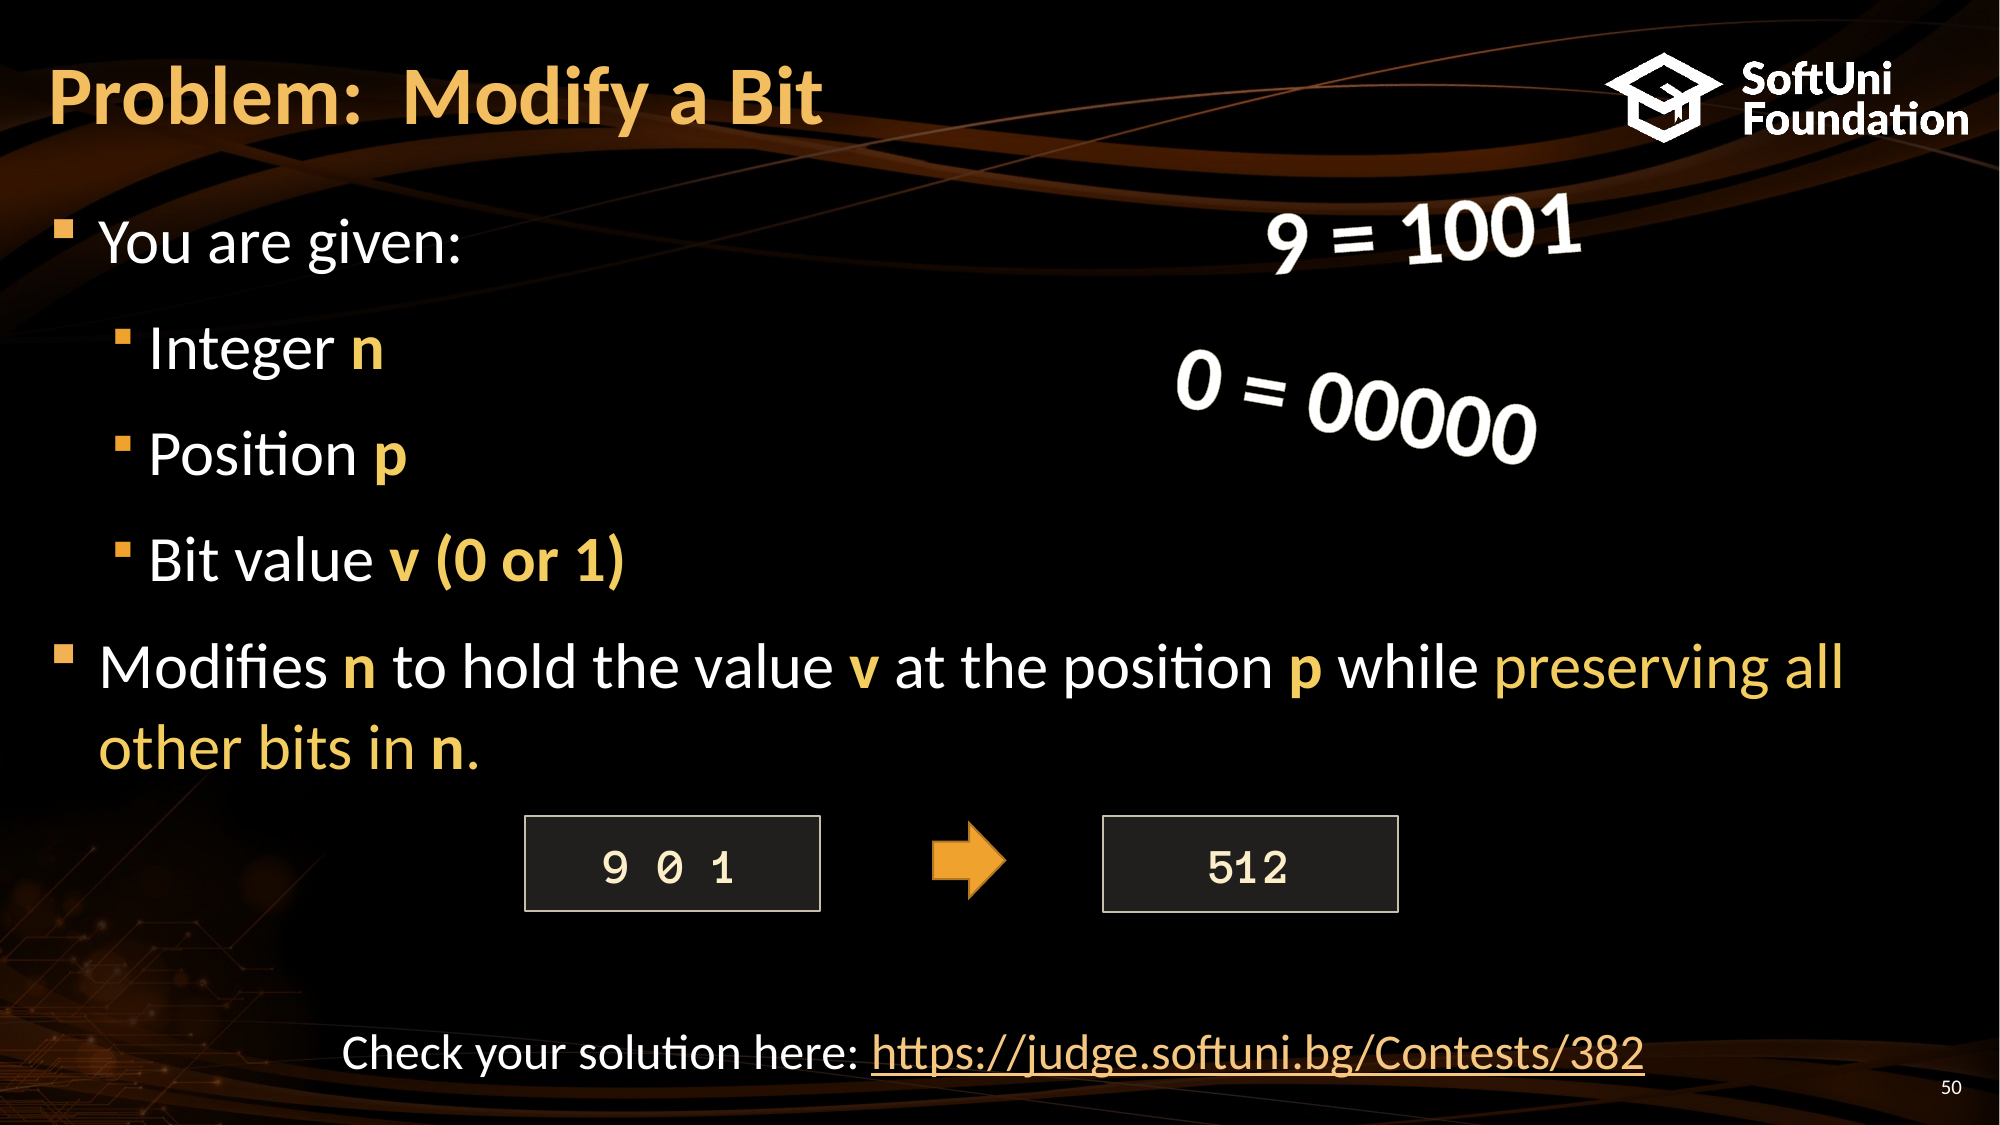

# Problem:  Modify a Bit
9 = 1001
You are given:
Integer n
Position p
Bit value v (0 or 1)
Modifies n to hold the value v at the position p while preserving all other bits in n.
0 = 00000
9 0 1

512
Check your solution here: https://judge.softuni.bg/Contests/382
50